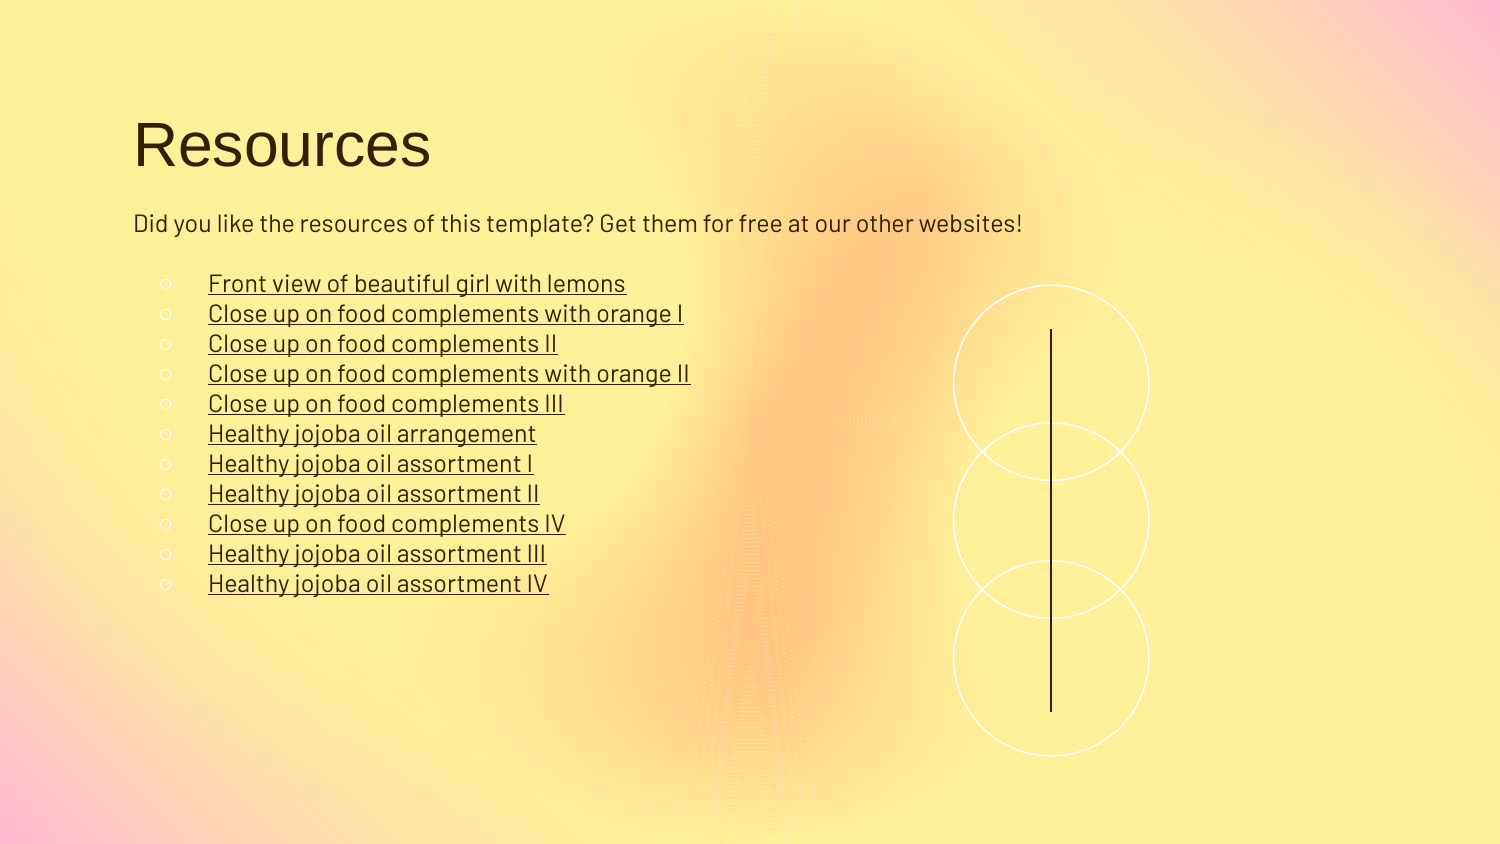

# Resources
Did you like the resources of this template? Get them for free at our other websites!
Front view of beautiful girl with lemons
Close up on food complements with orange I
Close up on food complements II
Close up on food complements with orange II
Close up on food complements III
Healthy jojoba oil arrangement
Healthy jojoba oil assortment I
Healthy jojoba oil assortment II
Close up on food complements IV
Healthy jojoba oil assortment III
Healthy jojoba oil assortment IV